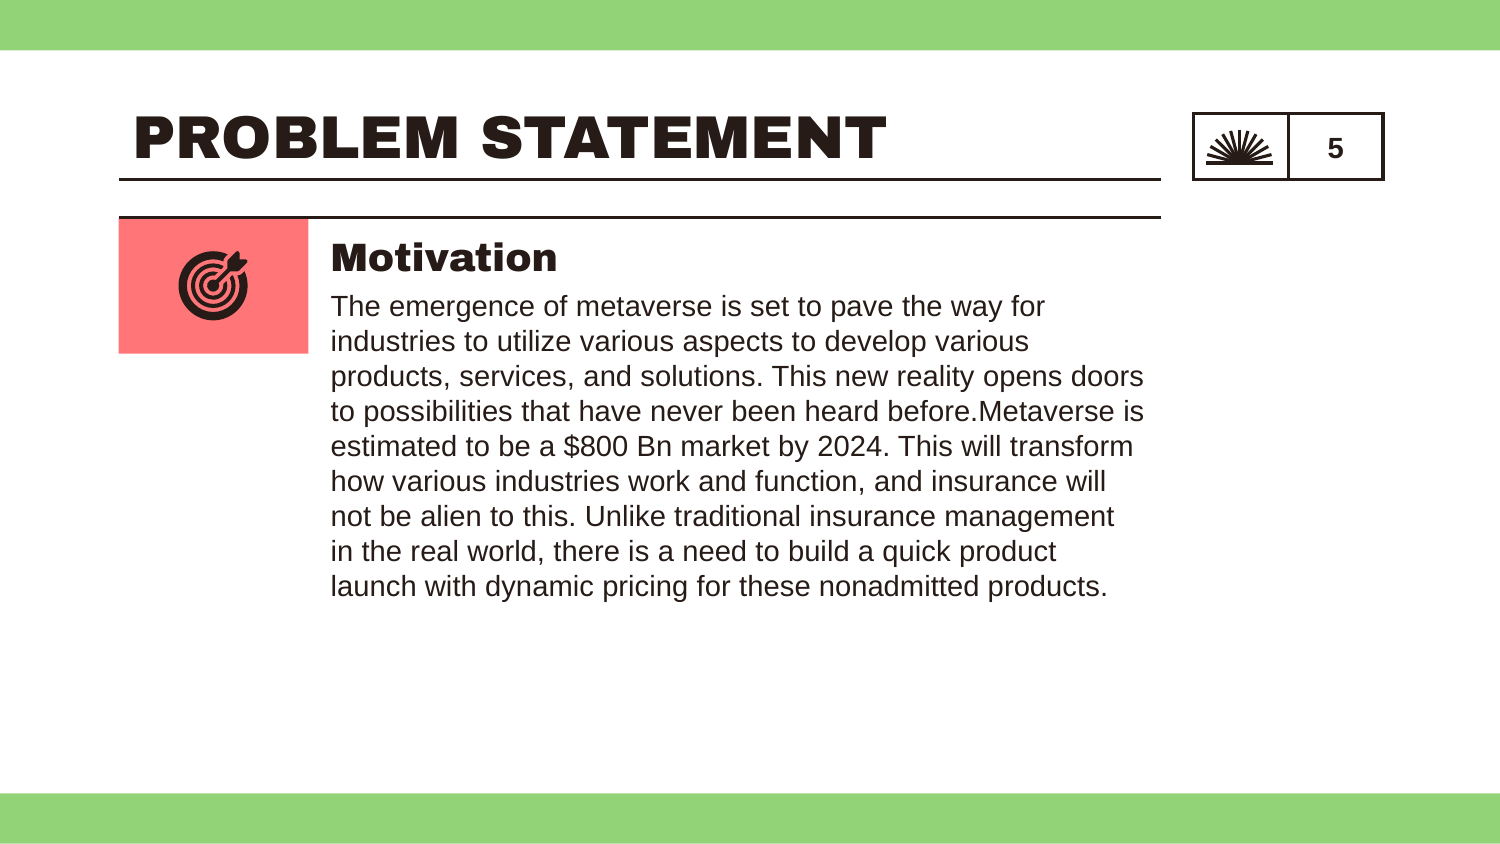

# PROBLEM STATEMENT

Motivation

The emergence of metaverse is set to pave the way for industries to utilize various aspects to develop various products, services, and solutions. This new reality opens doors to possibilities that have never been heard before.Metaverse is estimated to be a $800 Bn market by 2024. This will transform how various industries work and function, and insurance will not be alien to this. Unlike traditional insurance management in the real world, there is a need to build a quick product launch with dynamic pricing for these nonadmitted products.